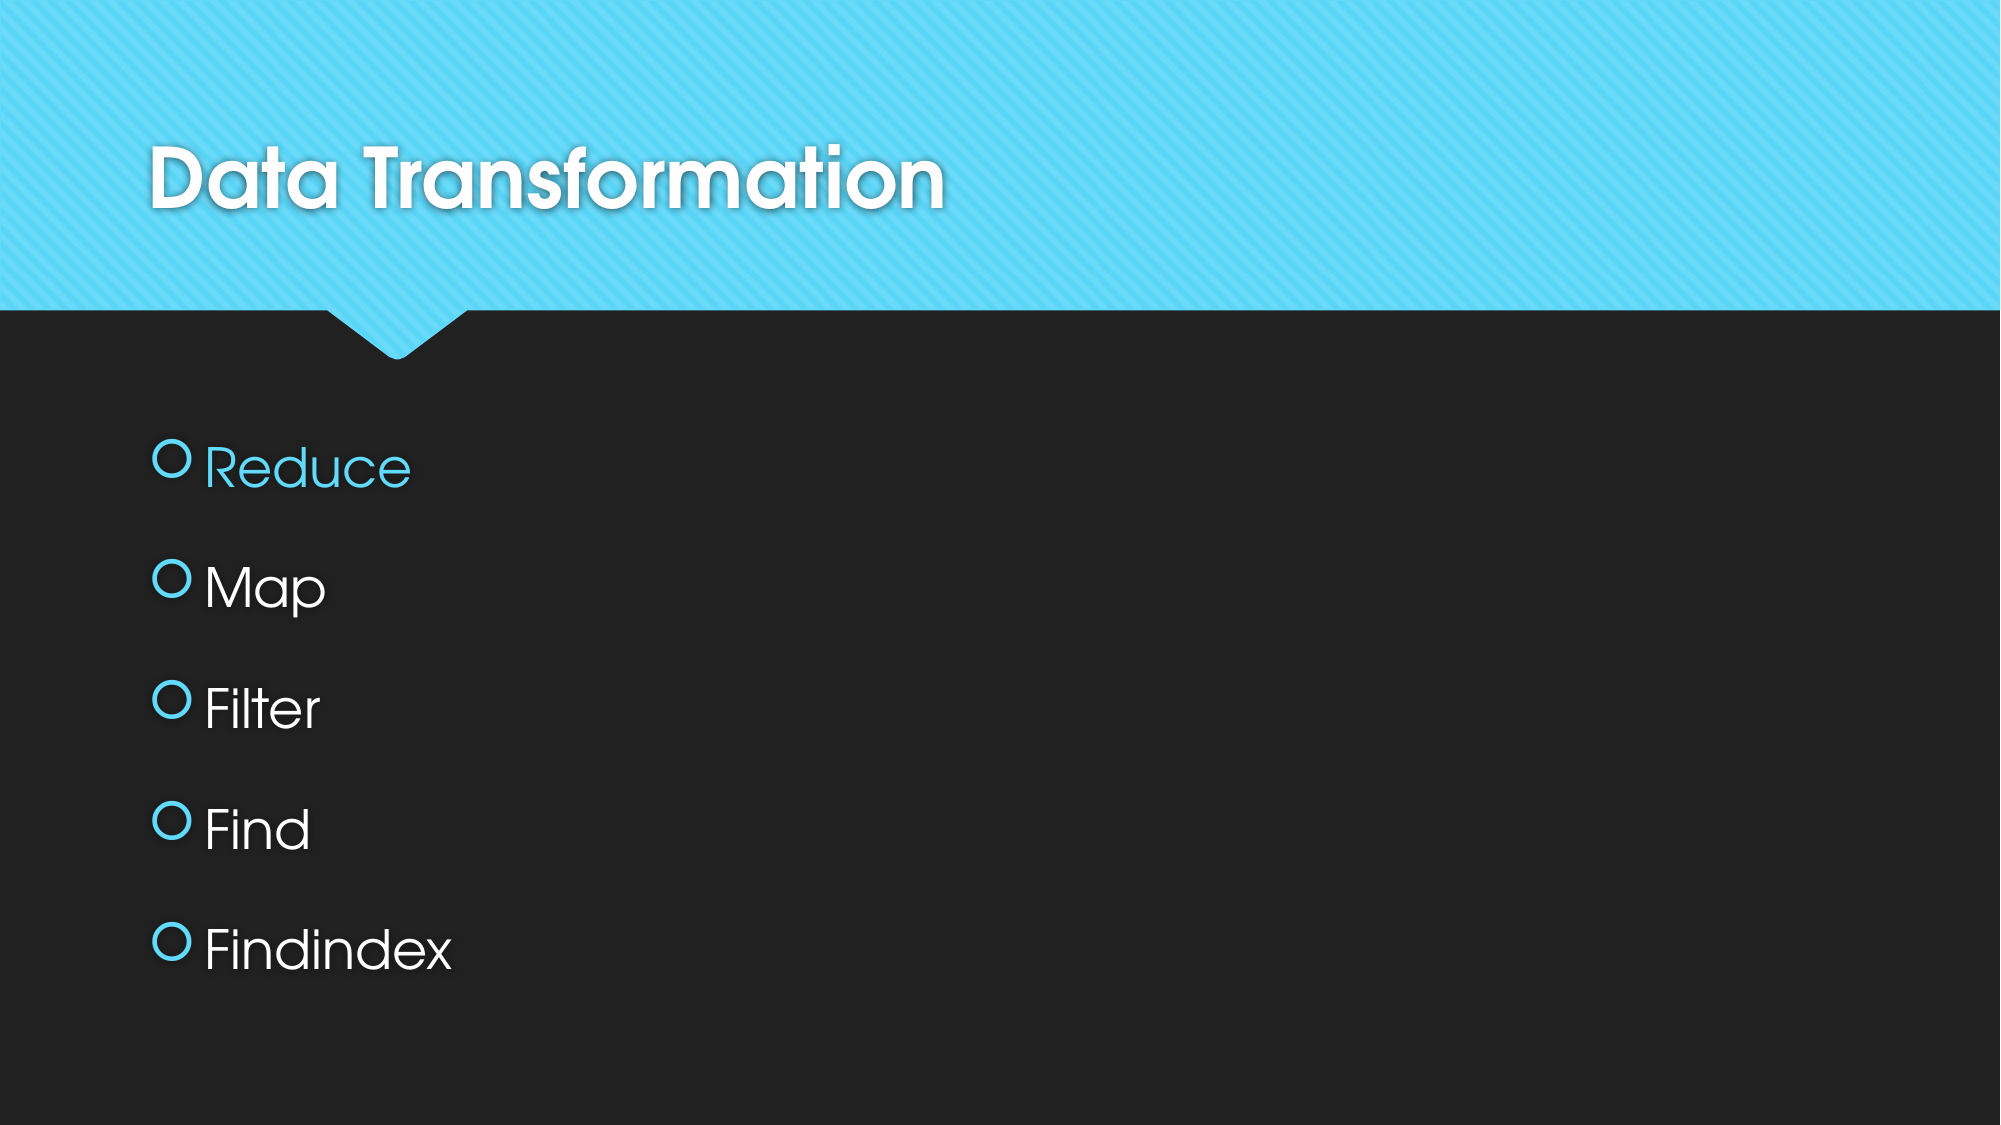

# Data Transformation
Reduce
Map
Filter
Find
Findindex